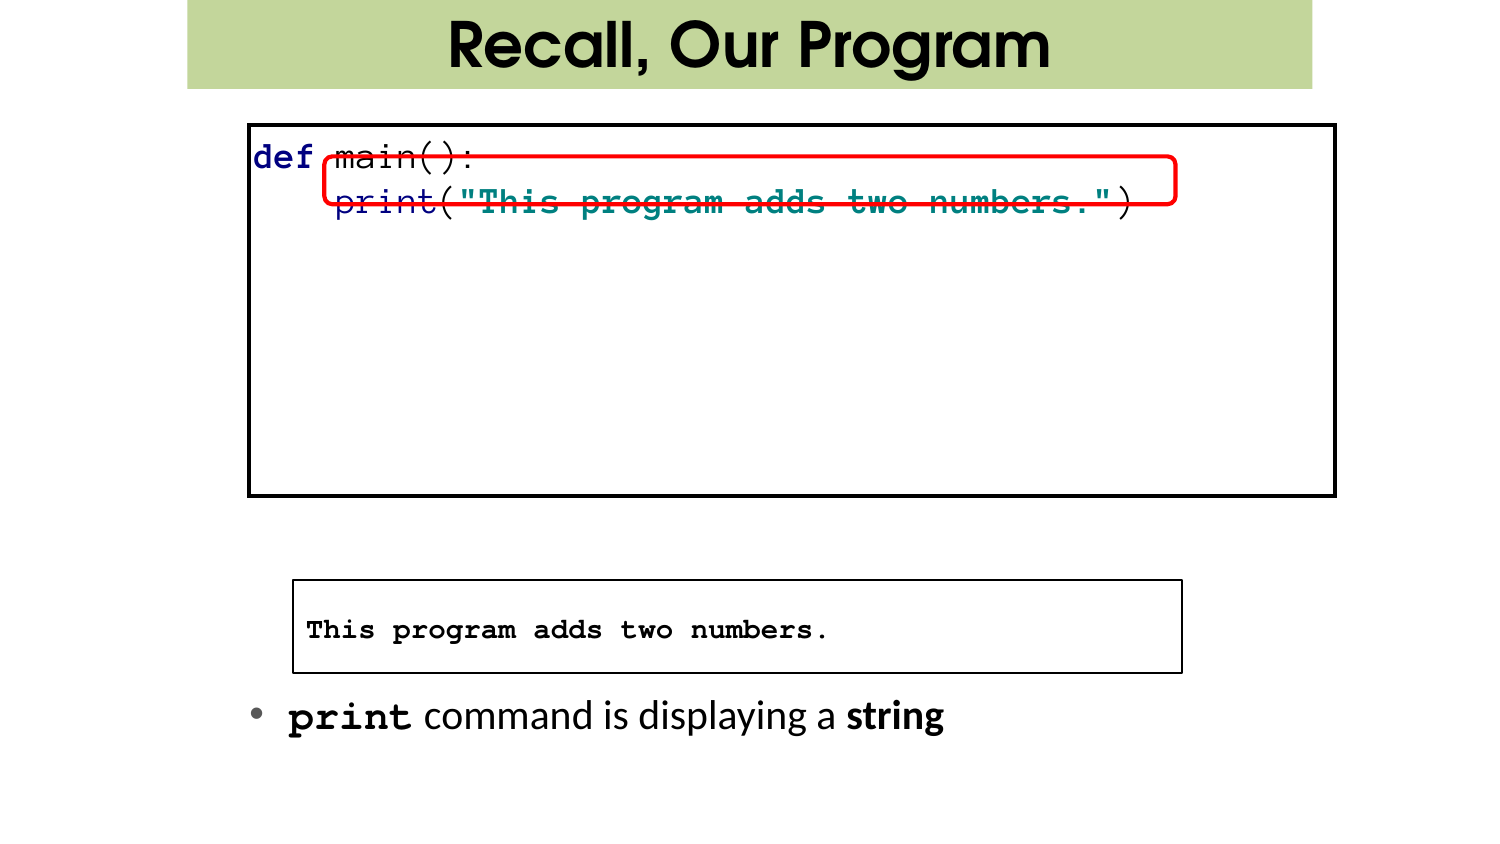

Recall, Our Program
def main():
    print("This program adds two numbers.")

This program adds two numbers.
print command is displaying a string